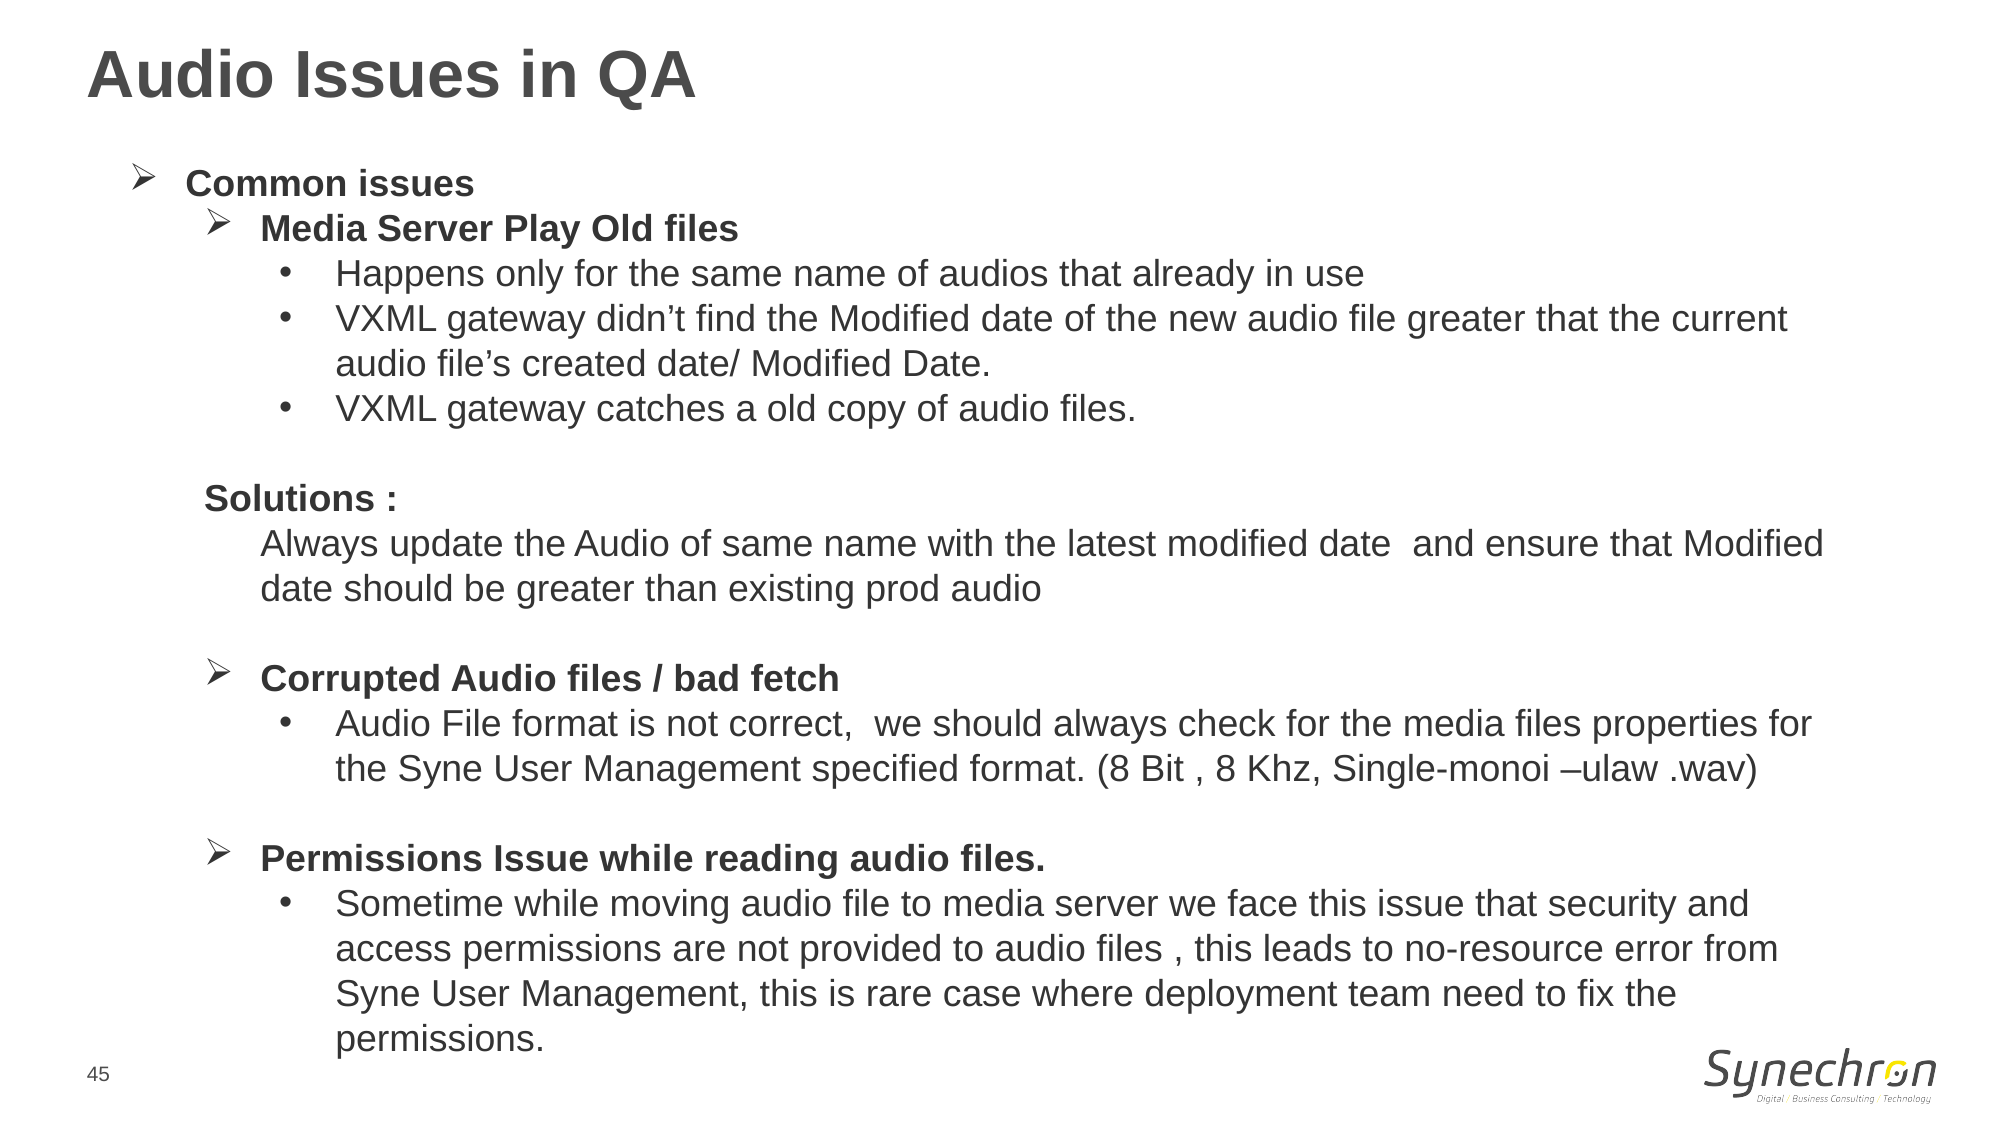

Audio Issues in QA
Common issues
Media Server Play Old files
Happens only for the same name of audios that already in use
VXML gateway didn’t find the Modified date of the new audio file greater that the current audio file’s created date/ Modified Date.
VXML gateway catches a old copy of audio files.

Solutions :
	Always update the Audio of same name with the latest modified date  and ensure that Modified date should be greater than existing prod audio

Corrupted Audio files / bad fetch
Audio File format is not correct,  we should always check for the media files properties for the Syne User Management specified format. (8 Bit , 8 Khz, Single-monoi –ulaw .wav)

Permissions Issue while reading audio files.
Sometime while moving audio file to media server we face this issue that security and access permissions are not provided to audio files , this leads to no-resource error from Syne User Management, this is rare case where deployment team need to fix the permissions.
45